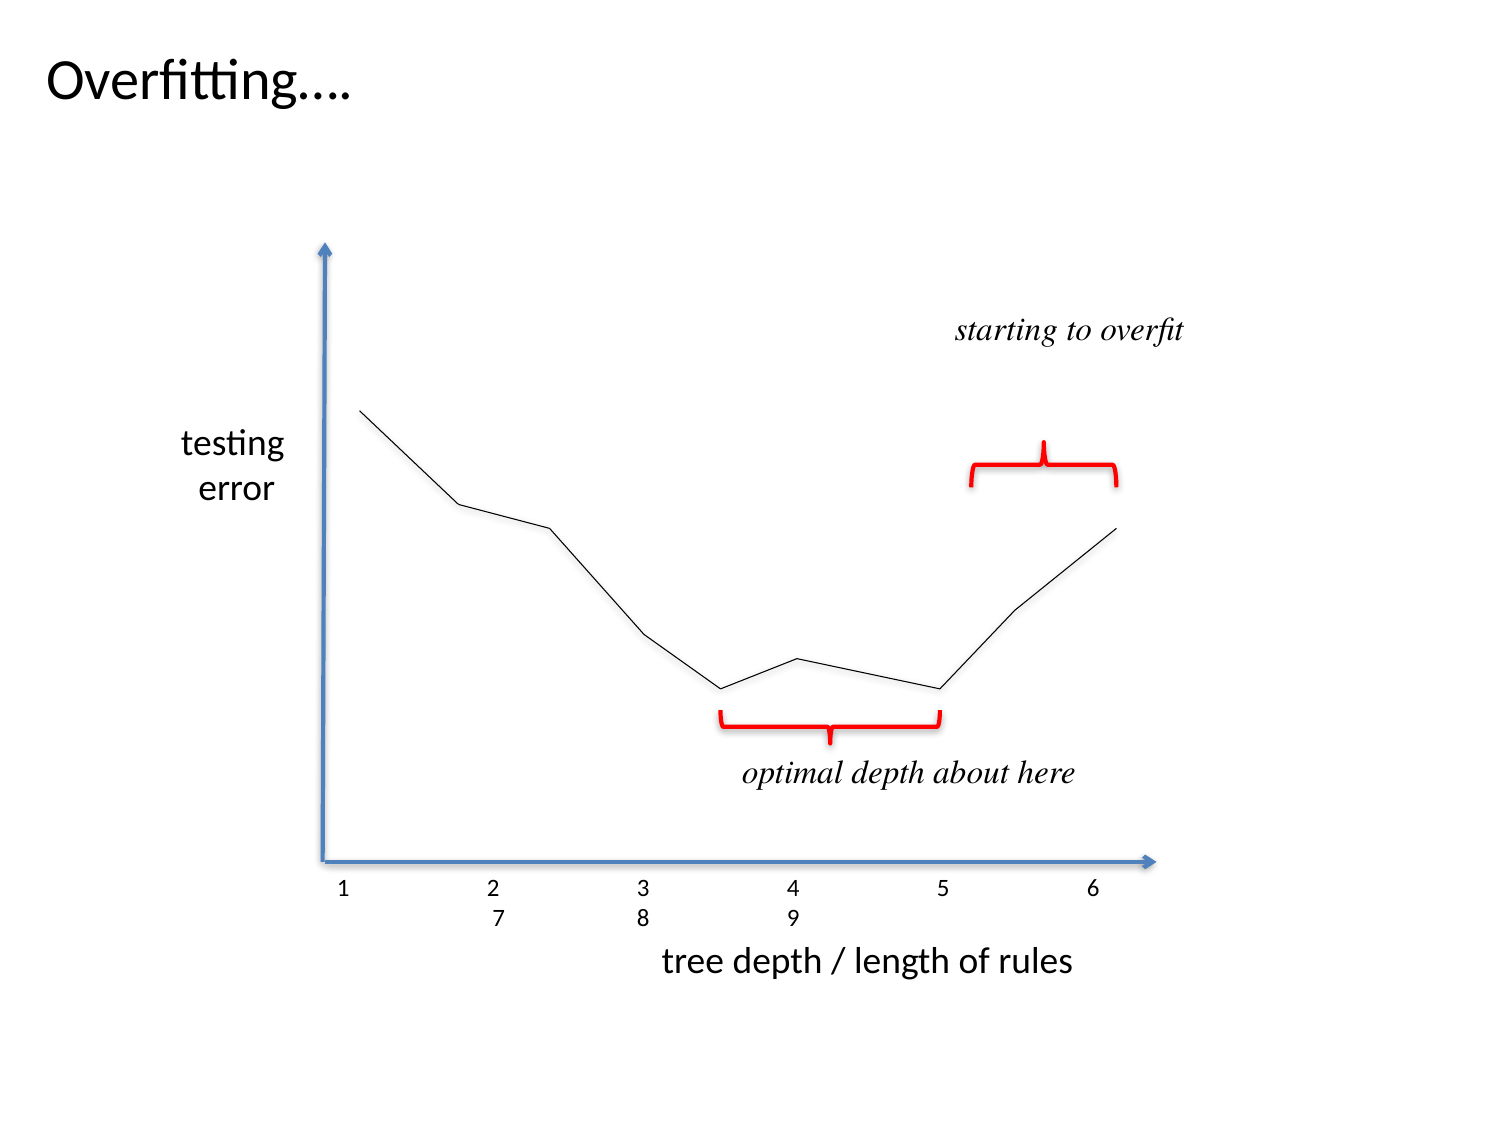

Overfitting….
starting to overfit

testing
error

optimal depth about here
1	2	3	4	5	6	 7	8	9
tree depth / length of rules